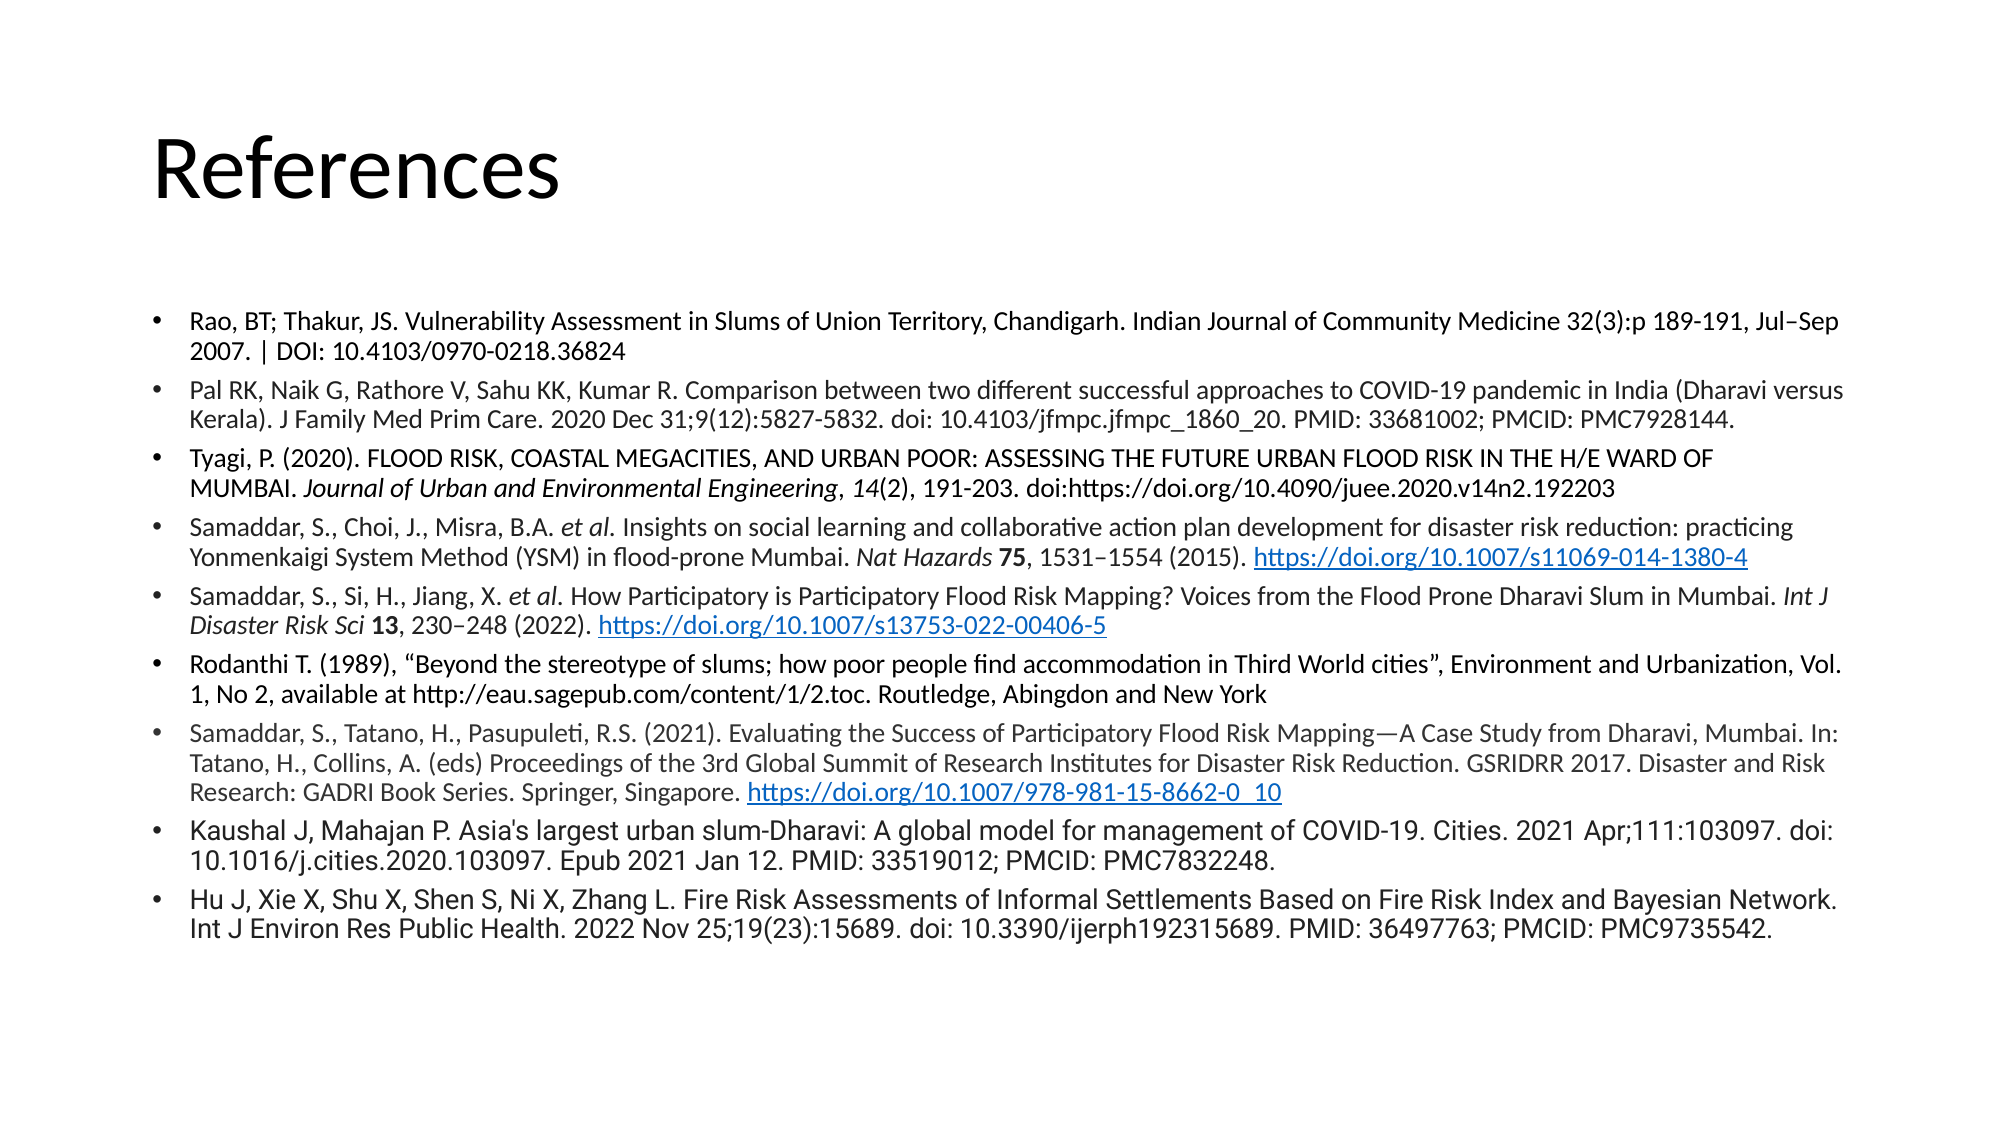

# References
Rao, BT; Thakur, JS. Vulnerability Assessment in Slums of Union Territory, Chandigarh. Indian Journal of Community Medicine 32(3):p 189-191, Jul–Sep 2007. | DOI: 10.4103/0970-0218.36824
Pal RK, Naik G, Rathore V, Sahu KK, Kumar R. Comparison between two different successful approaches to COVID-19 pandemic in India (Dharavi versus Kerala). J Family Med Prim Care. 2020 Dec 31;9(12):5827-5832. doi: 10.4103/jfmpc.jfmpc_1860_20. PMID: 33681002; PMCID: PMC7928144.
Tyagi, P. (2020). FLOOD RISK, COASTAL MEGACITIES, AND URBAN POOR: ASSESSING THE FUTURE URBAN FLOOD RISK IN THE H/E WARD OF MUMBAI. Journal of Urban and Environmental Engineering, 14(2), 191-203. doi:https://doi.org/10.4090/juee.2020.v14n2.192203
Samaddar, S., Choi, J., Misra, B.A. et al. Insights on social learning and collaborative action plan development for disaster risk reduction: practicing Yonmenkaigi System Method (YSM) in flood-prone Mumbai. Nat Hazards 75, 1531–1554 (2015). https://doi.org/10.1007/s11069-014-1380-4
Samaddar, S., Si, H., Jiang, X. et al. How Participatory is Participatory Flood Risk Mapping? Voices from the Flood Prone Dharavi Slum in Mumbai. Int J Disaster Risk Sci 13, 230–248 (2022). https://doi.org/10.1007/s13753-022-00406-5
Rodanthi T. (1989), “Beyond the stereotype of slums; how poor people find accommodation in Third World cities”, Environment and Urbanization, Vol. 1, No 2, available at http://eau.sagepub.com/content/1/2.toc. Routledge, Abingdon and New York
Samaddar, S., Tatano, H., Pasupuleti, R.S. (2021). Evaluating the Success of Participatory Flood Risk Mapping—A Case Study from Dharavi, Mumbai. In: Tatano, H., Collins, A. (eds) Proceedings of the 3rd Global Summit of Research Institutes for Disaster Risk Reduction. GSRIDRR 2017. Disaster and Risk Research: GADRI Book Series. Springer, Singapore. https://doi.org/10.1007/978-981-15-8662-0_10
Kaushal J, Mahajan P. Asia's largest urban slum-Dharavi: A global model for management of COVID-19. Cities. 2021 Apr;111:103097. doi: 10.1016/j.cities.2020.103097. Epub 2021 Jan 12. PMID: 33519012; PMCID: PMC7832248.
Hu J, Xie X, Shu X, Shen S, Ni X, Zhang L. Fire Risk Assessments of Informal Settlements Based on Fire Risk Index and Bayesian Network. Int J Environ Res Public Health. 2022 Nov 25;19(23):15689. doi: 10.3390/ijerph192315689. PMID: 36497763; PMCID: PMC9735542.